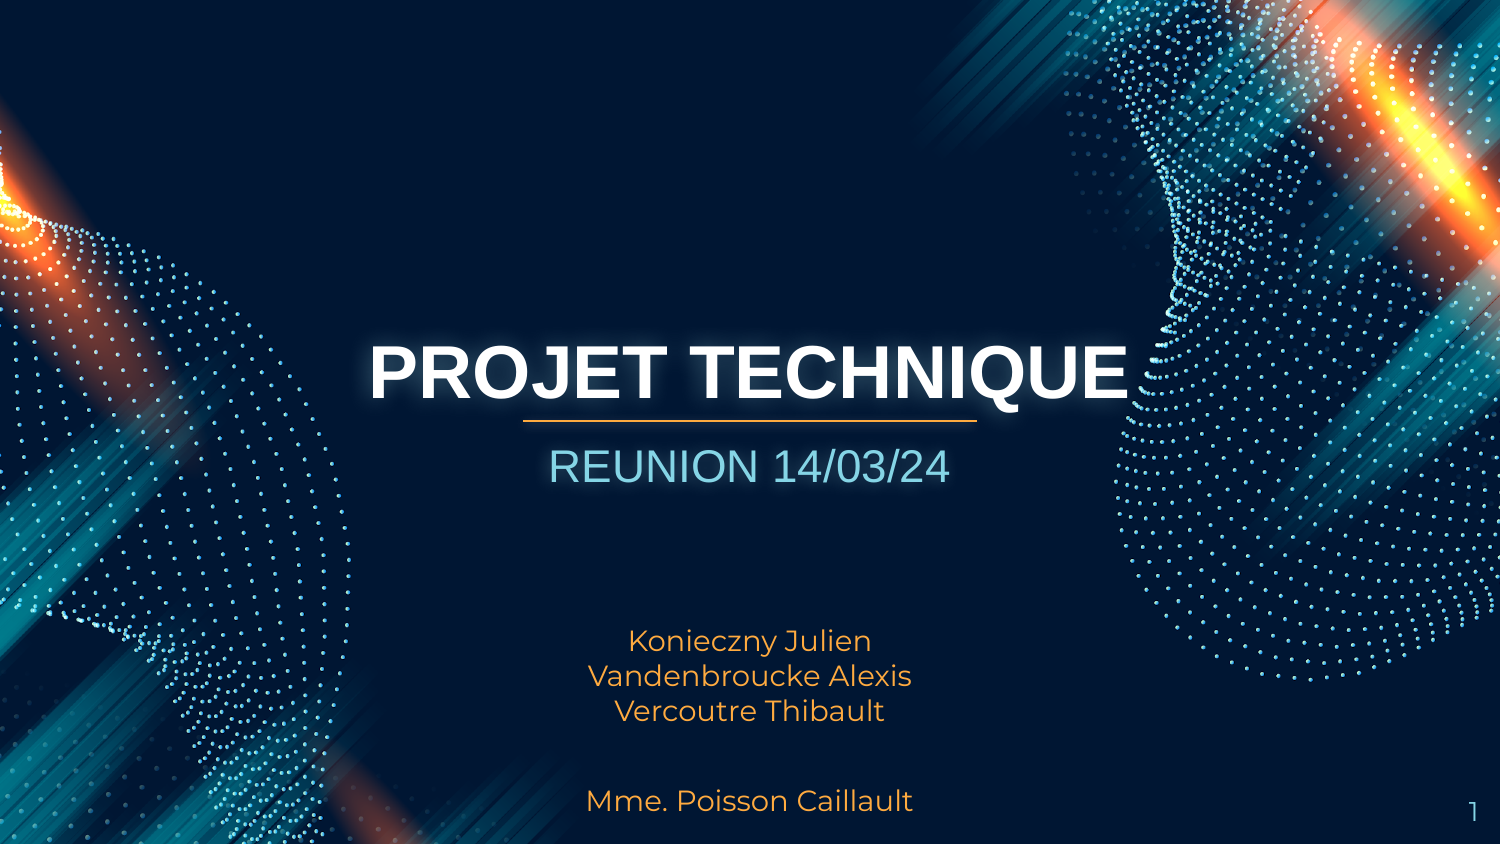

# PROJET TECHNIQUE
REUNION 14/03/24
Konieczny Julien
Vandenbroucke Alexis
Vercoutre Thibault
Mme. Poisson Caillault
1